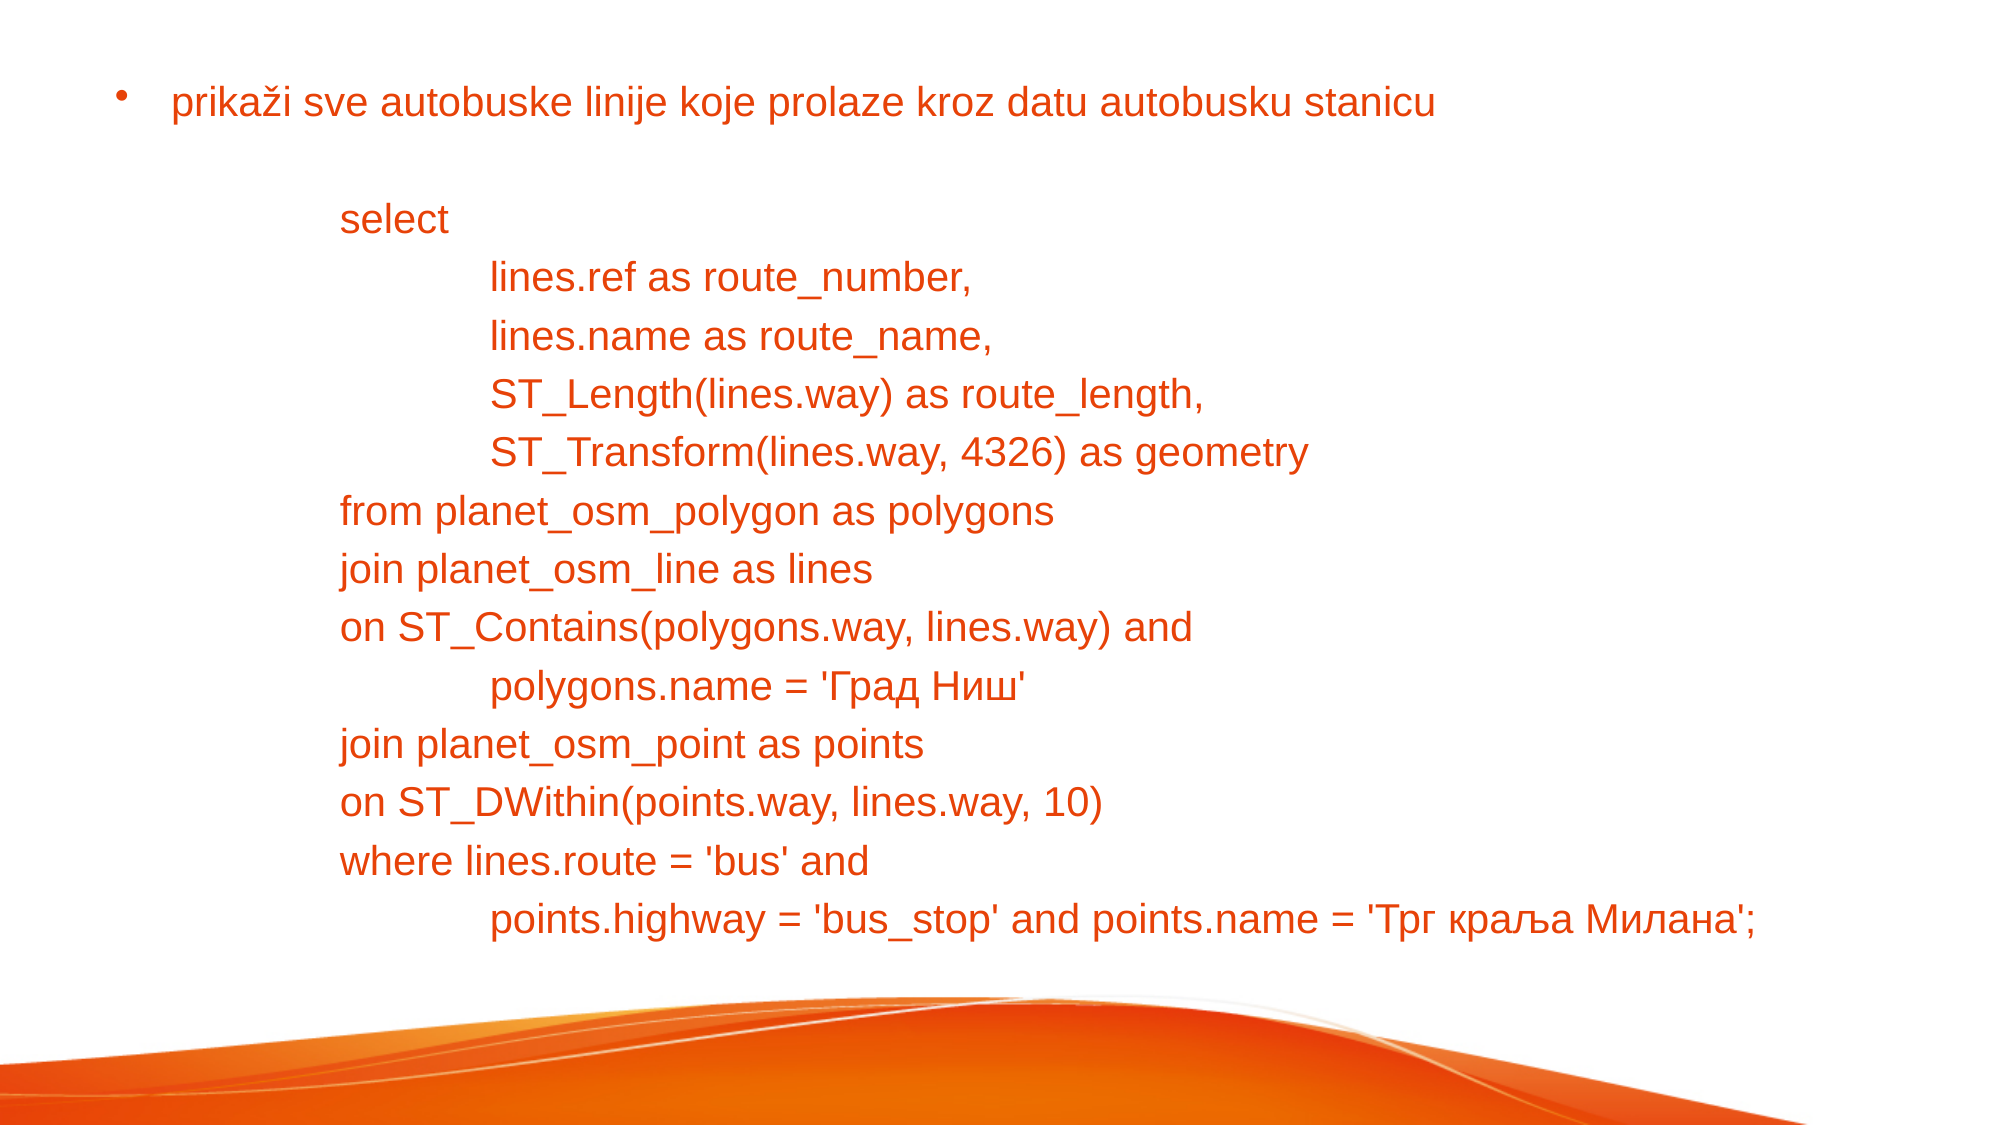

prikaži sve autobuske linije koje prolaze kroz datu autobusku stanicu

	select
		lines.ref as route_number,
		lines.name as route_name,
		ST_Length(lines.way) as route_length,
		ST_Transform(lines.way, 4326) as geometry
	from planet_osm_polygon as polygons
	join planet_osm_line as lines
	on ST_Contains(polygons.way, lines.way) and
		polygons.name = 'Град Ниш'
	join planet_osm_point as points
	on ST_DWithin(points.way, lines.way, 10)
	where lines.route = 'bus' and
		points.highway = 'bus_stop' and points.name = 'Трг краља Милана';